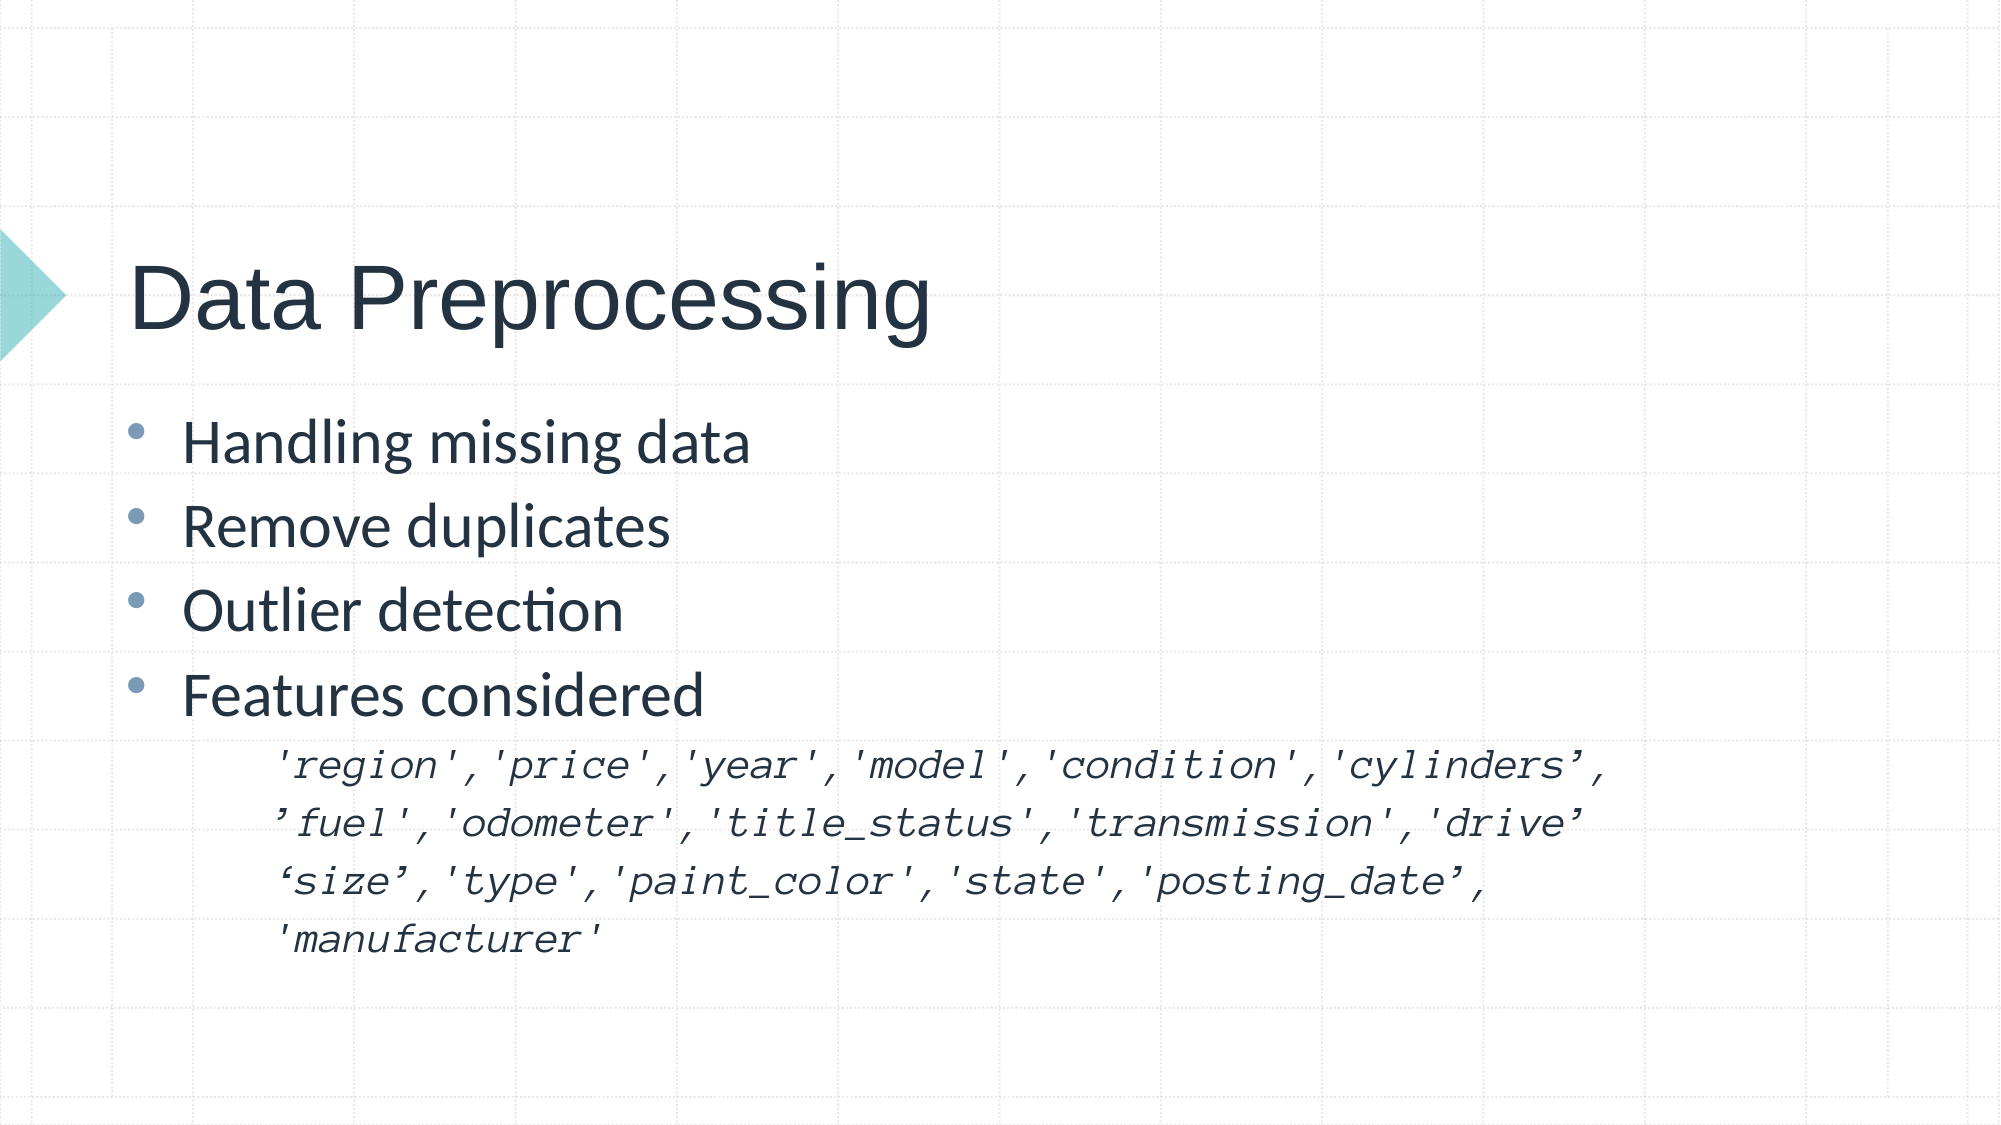

# Data Preprocessing
Handling missing data
Remove duplicates
Outlier detection
Features considered
	'region','price','year','model','condition','cylinders’,
	’fuel','odometer','title_status','transmission','drive’
	‘size’,'type','paint_color','state','posting_date’,
	'manufacturer'